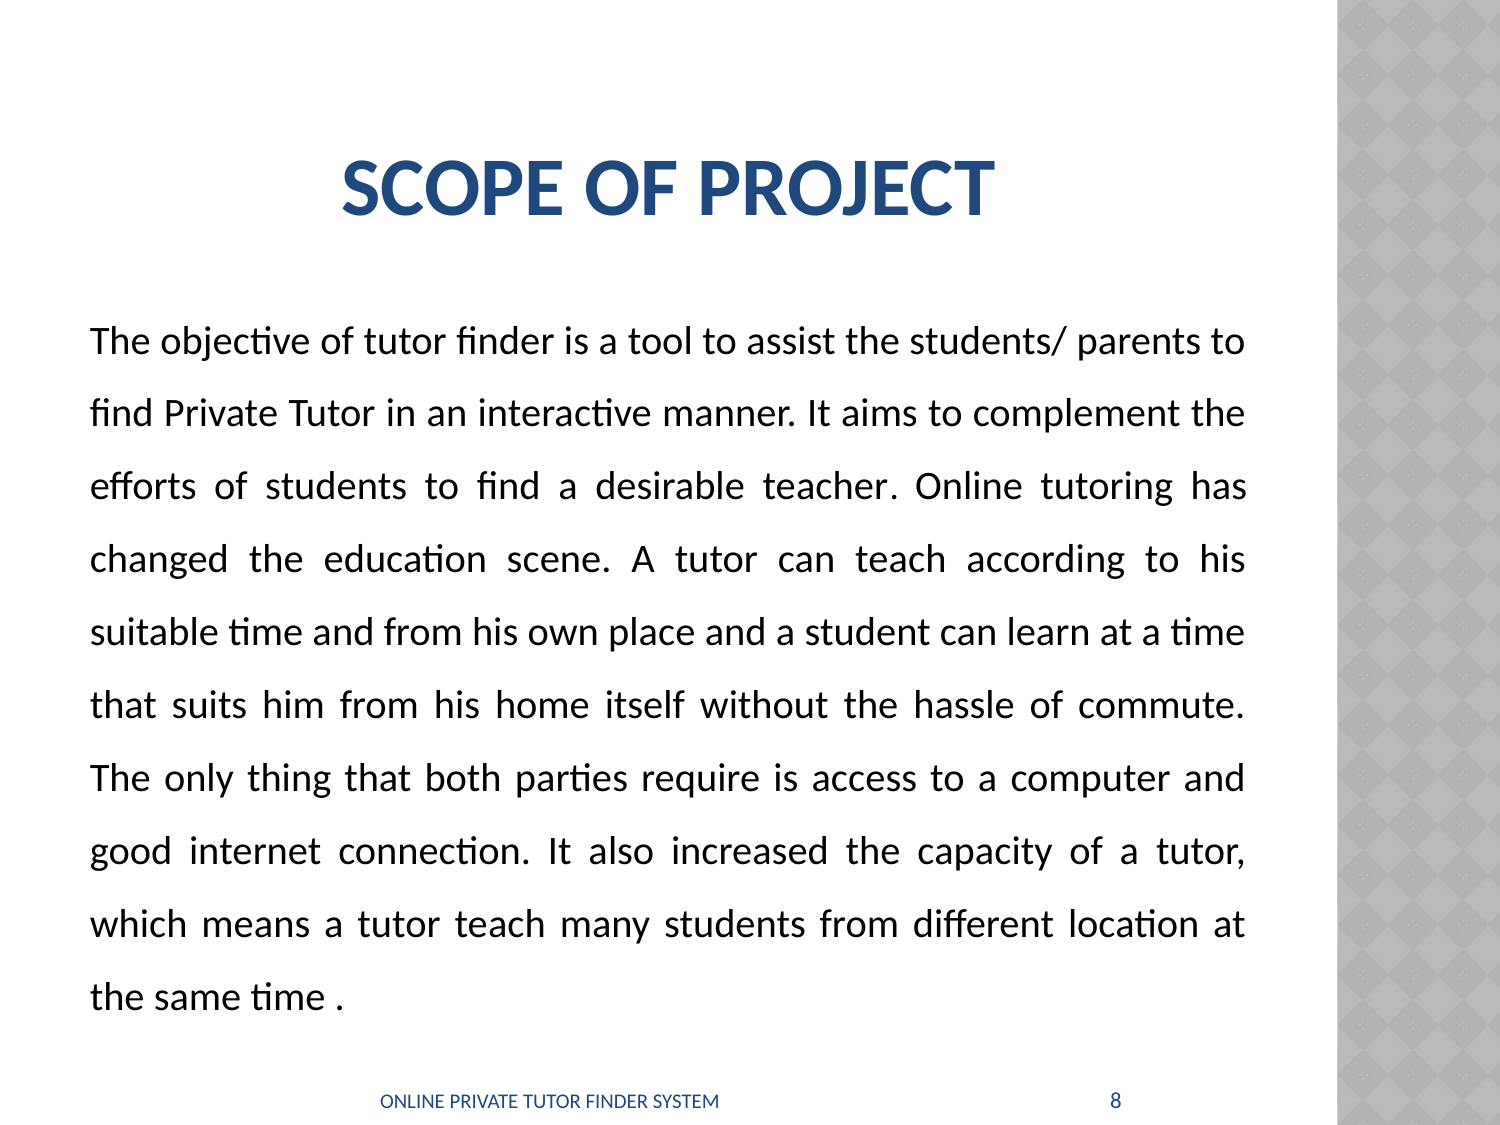

# Scope of project

The objective of tutor finder is a tool to assist the students/ parents to find Private Tutor in an interactive manner. It aims to complement the efforts of students to find a desirable teacher. Online tutoring has changed the education scene. A tutor can teach according to his suitable time and from his own place and a student can learn at a time that suits him from his home itself without the hassle of commute. The only thing that both parties require is access to a computer and good internet connection. It also increased the capacity of a tutor, which means a tutor teach many students from different location at the same time .
ONLINE PRIVATE TUTOR FINDER SYSTEM
8